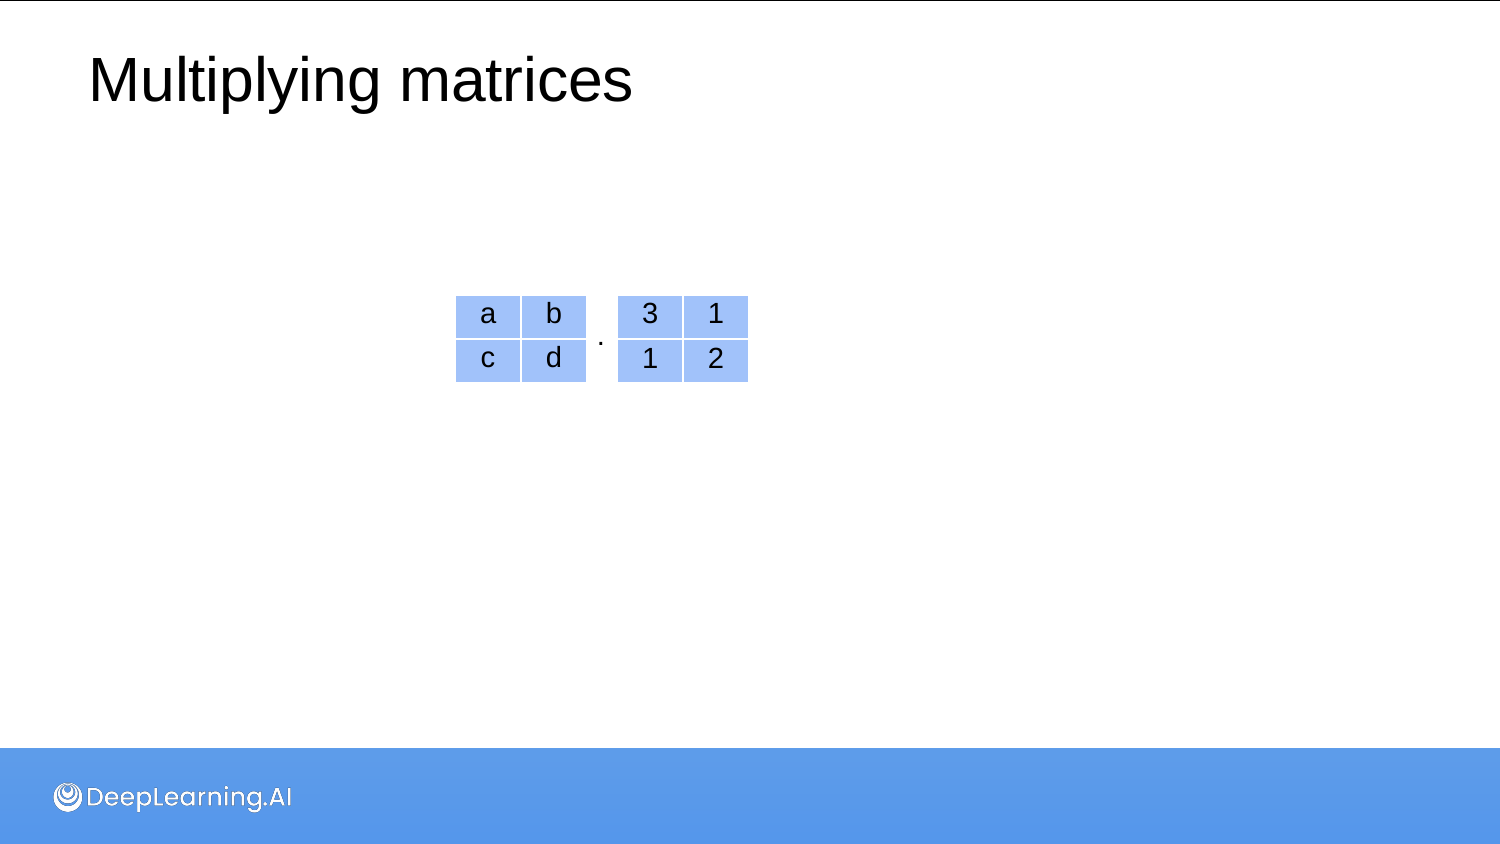

# Multiplying matrices
| a | b |
| --- | --- |
| c | d |
| 3 | 1 |
| --- | --- |
| 1 | 2 |
.